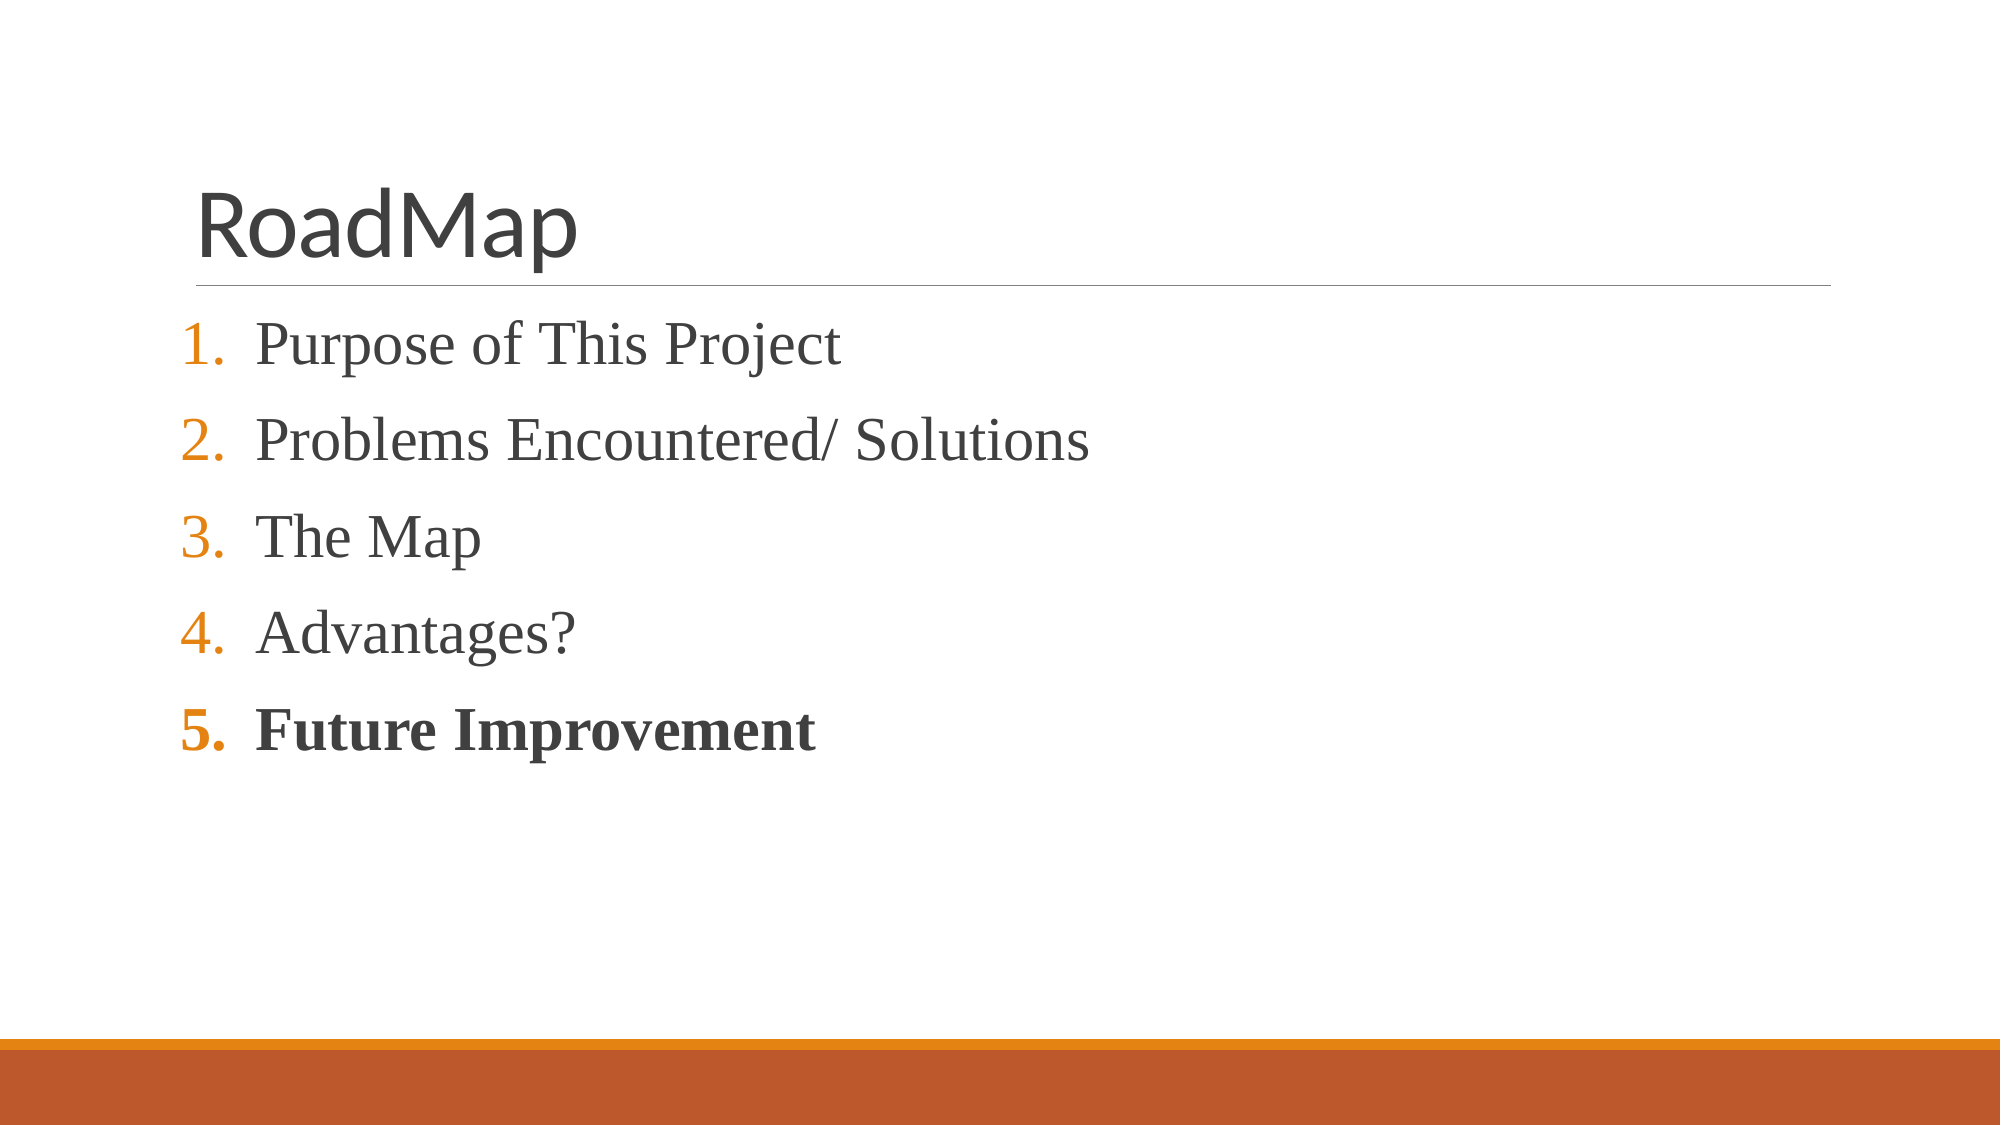

# RoadMap
Purpose of This Project
Problems Encountered/ Solutions
The Map
Advantages?
Future Improvement